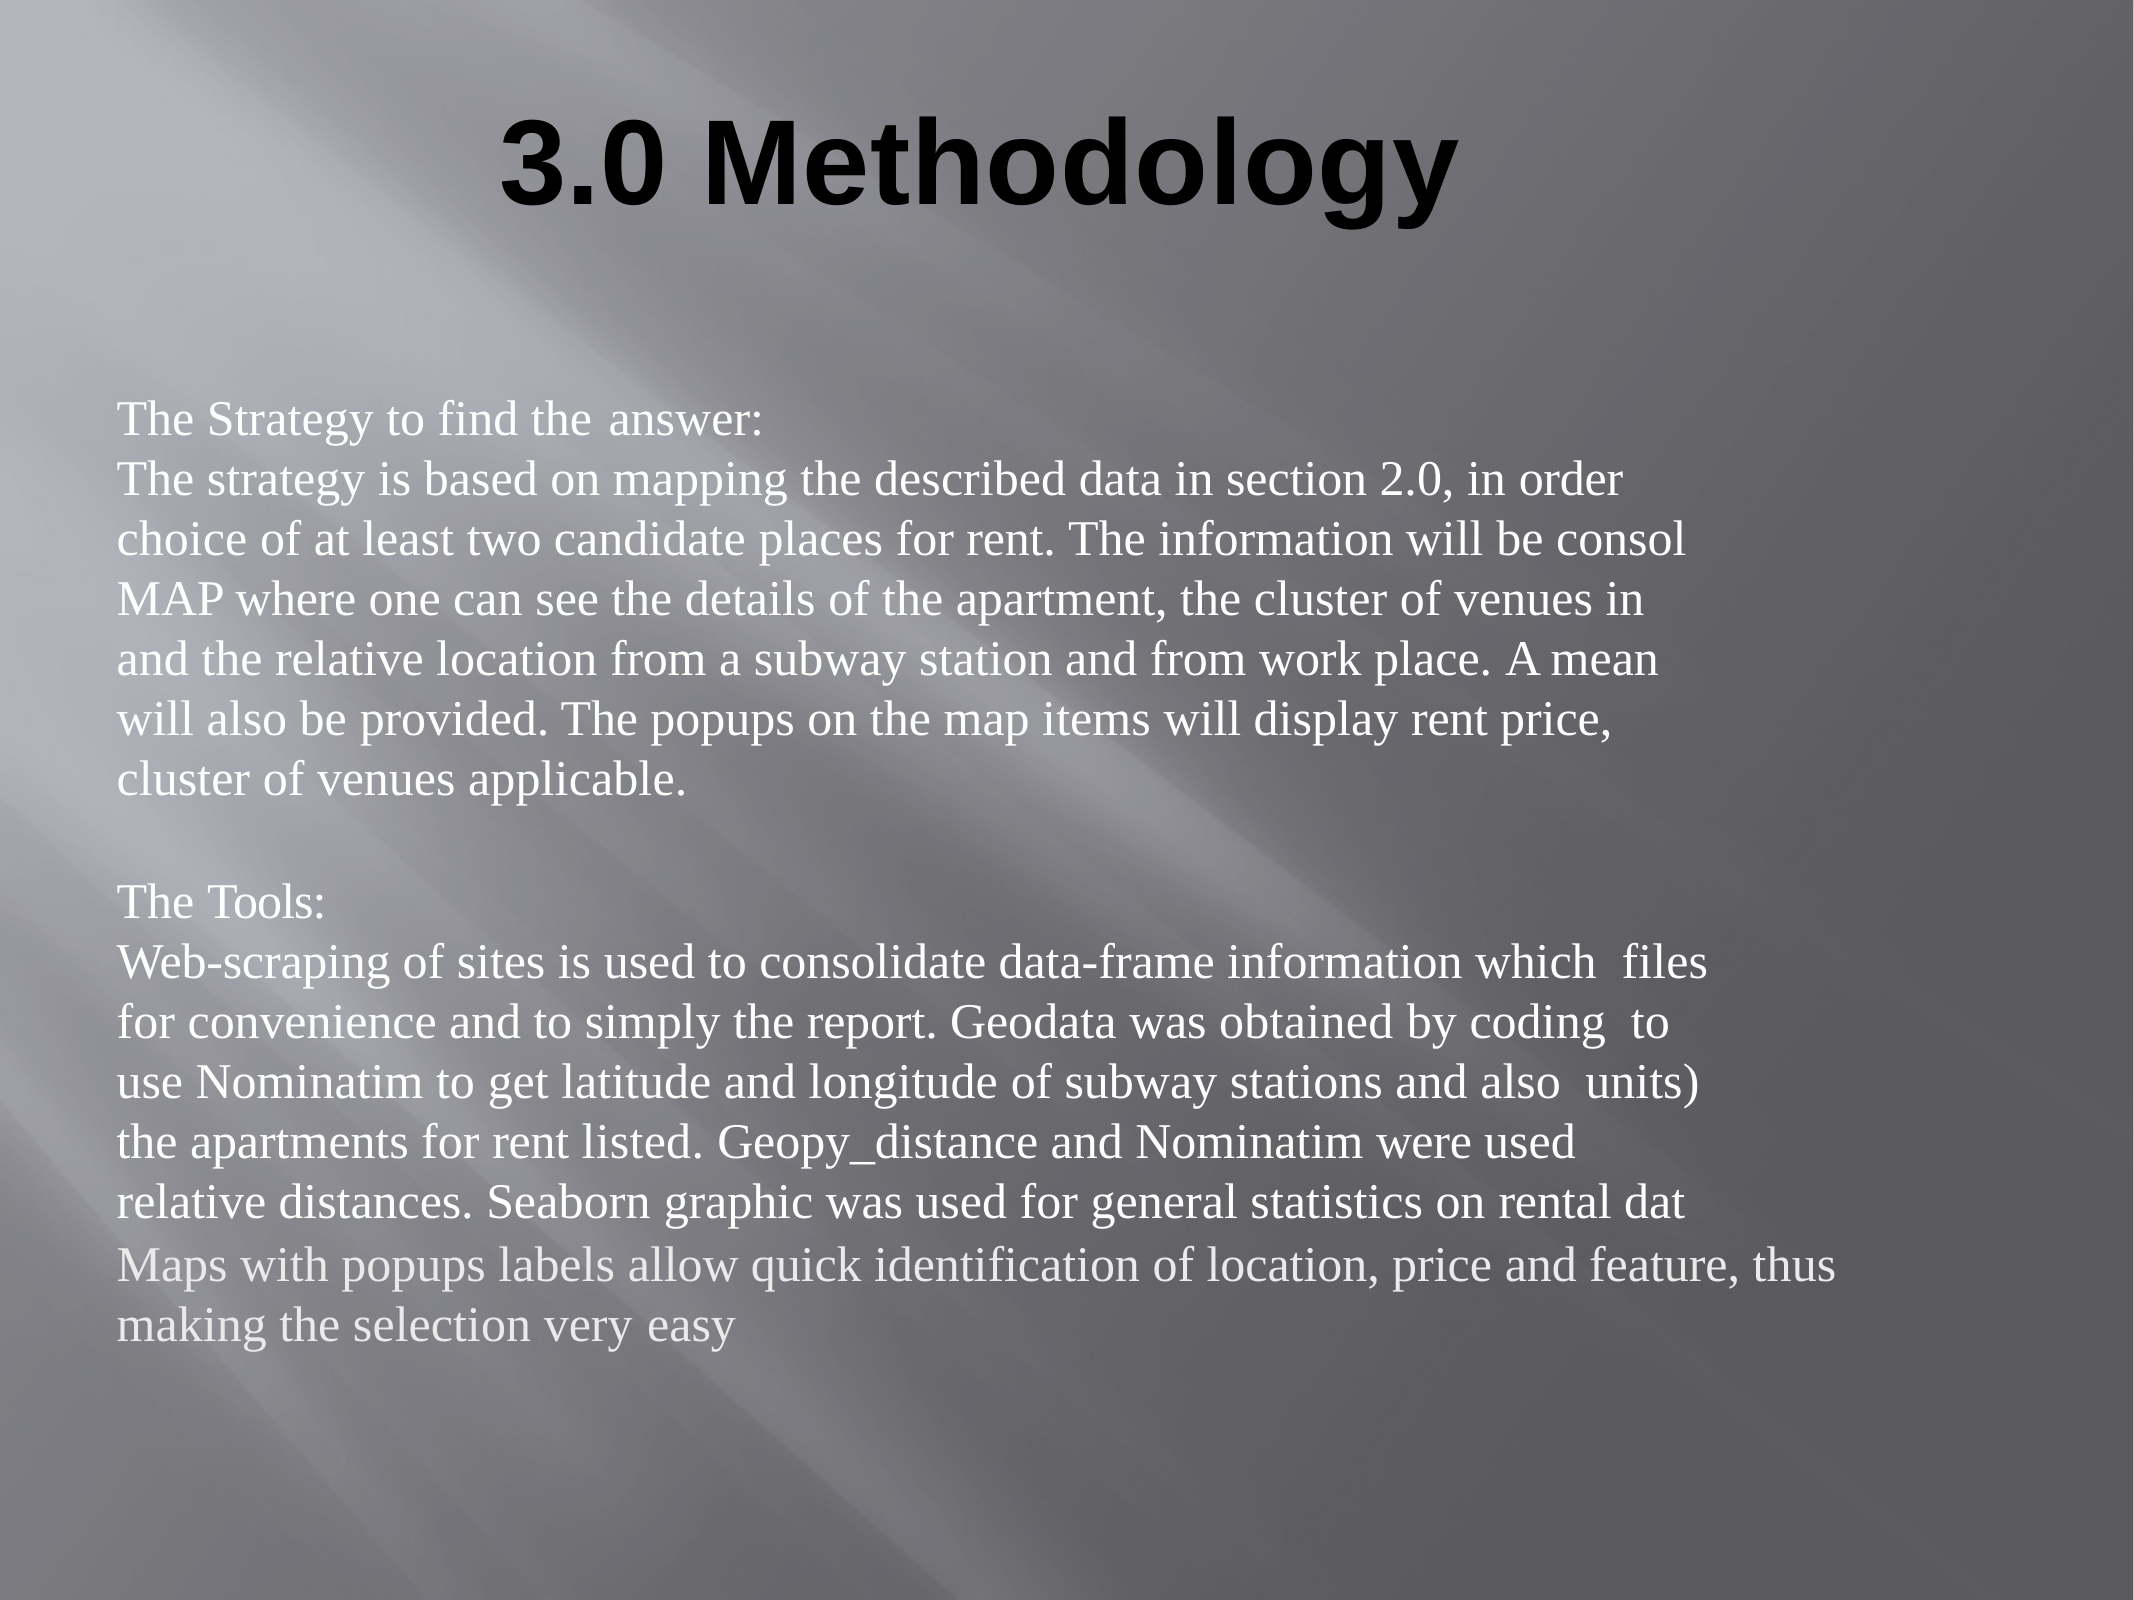

# 3.0 Methodology
The Strategy to find the answer:
The strategy is based on mapping the described data in section 2.0, in order  choice of at least two candidate places for rent. The information will be consol  MAP where one can see the details of the apartment, the cluster of venues in  and the relative location from a subway station and from work place. A mean  will also be provided. The popups on the map items will display rent price,   cluster of venues applicable.

The Tools:
Web-scraping of sites is used to consolidate data-frame information which  files for convenience and to simply the report. Geodata was obtained by coding  to use Nominatim to get latitude and longitude of subway stations and also  units) the apartments for rent listed. Geopy_distance and Nominatim were used  relative distances. Seaborn graphic was used for general statistics on rental dat
Maps with popups labels allow quick identification of location, price and feature, thus  making the selection very easy